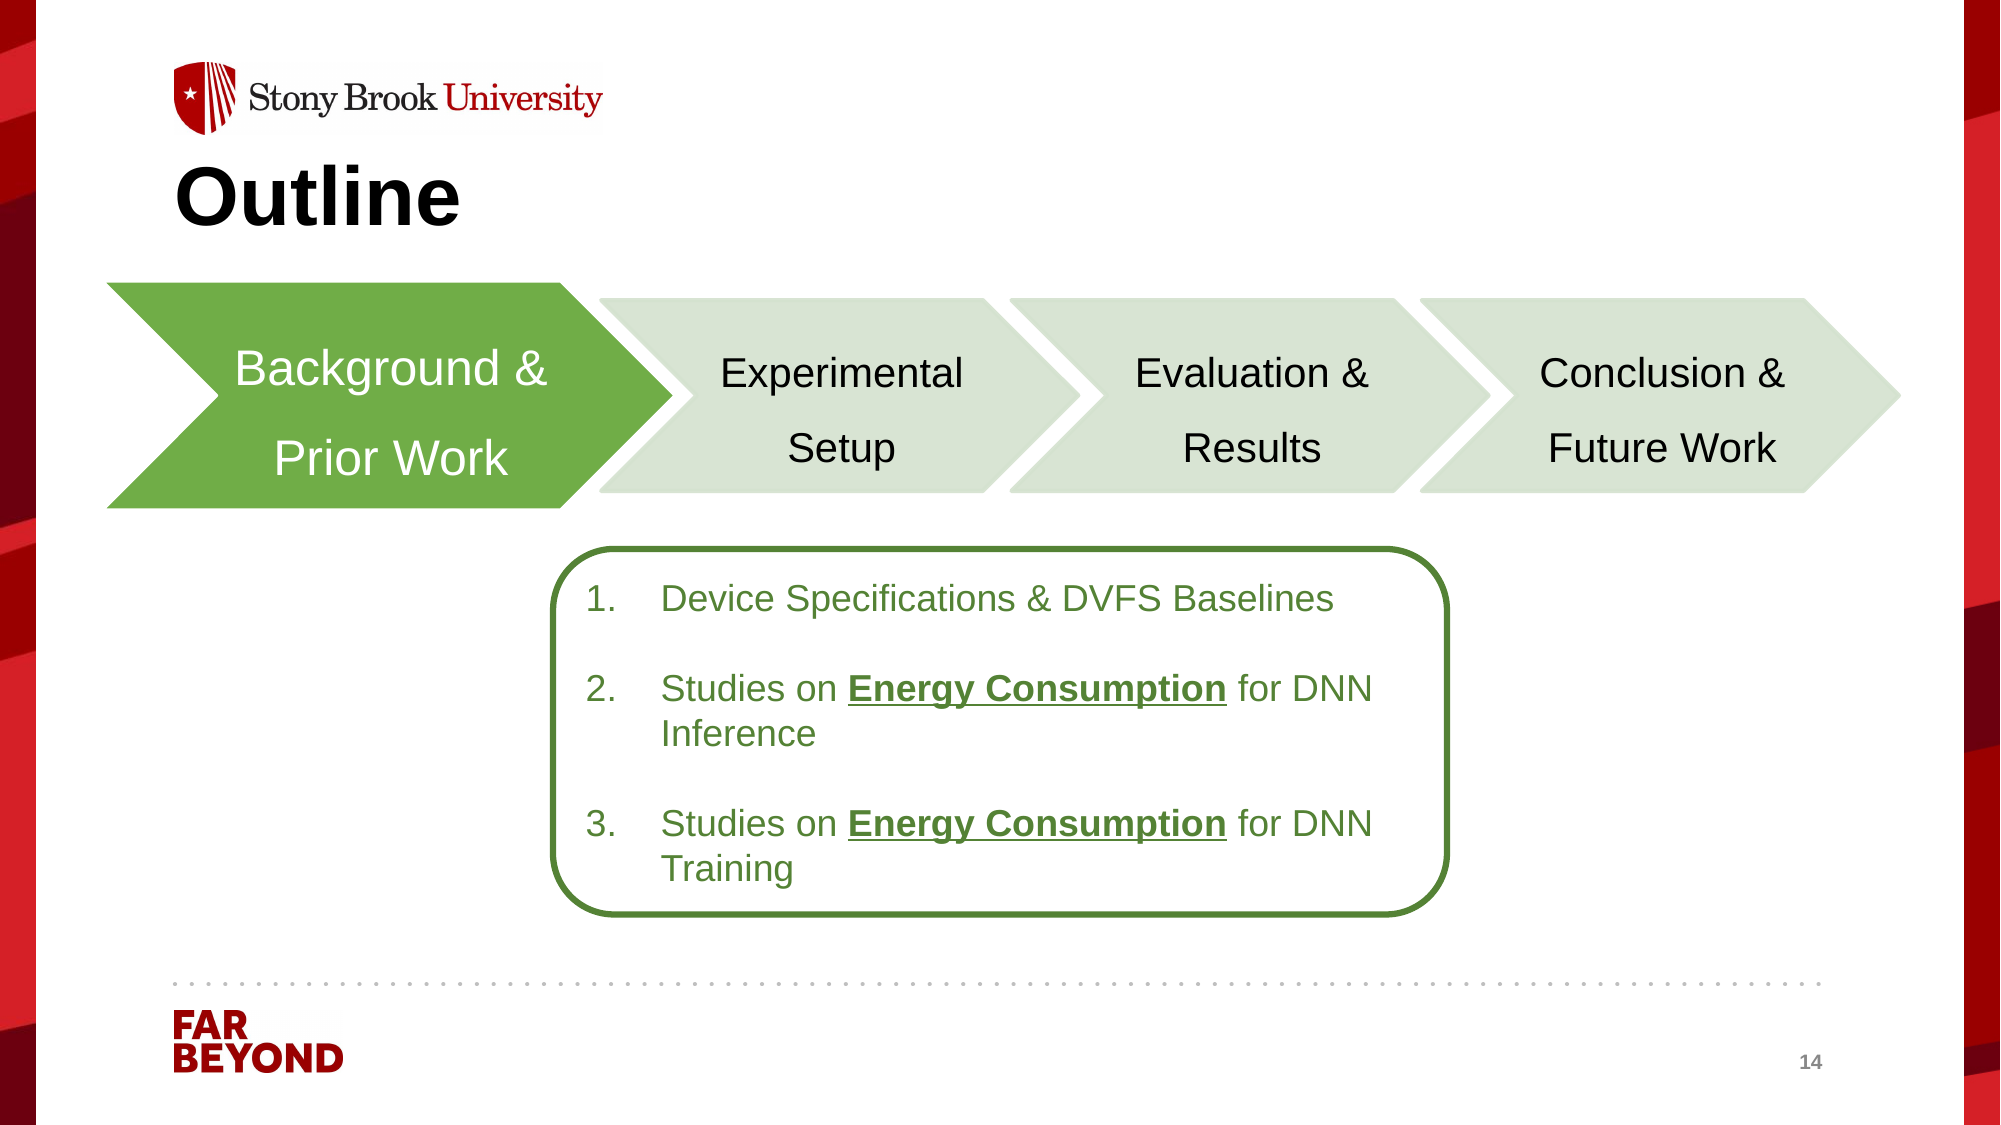

# Outline
Background & Prior Work
Experimental Setup
Evaluation & Results
Conclusion & Future Work
Device Specifications & DVFS Baselines

Studies on Energy Consumption for DNN Inference

Studies on Energy Consumption for DNN Training
14